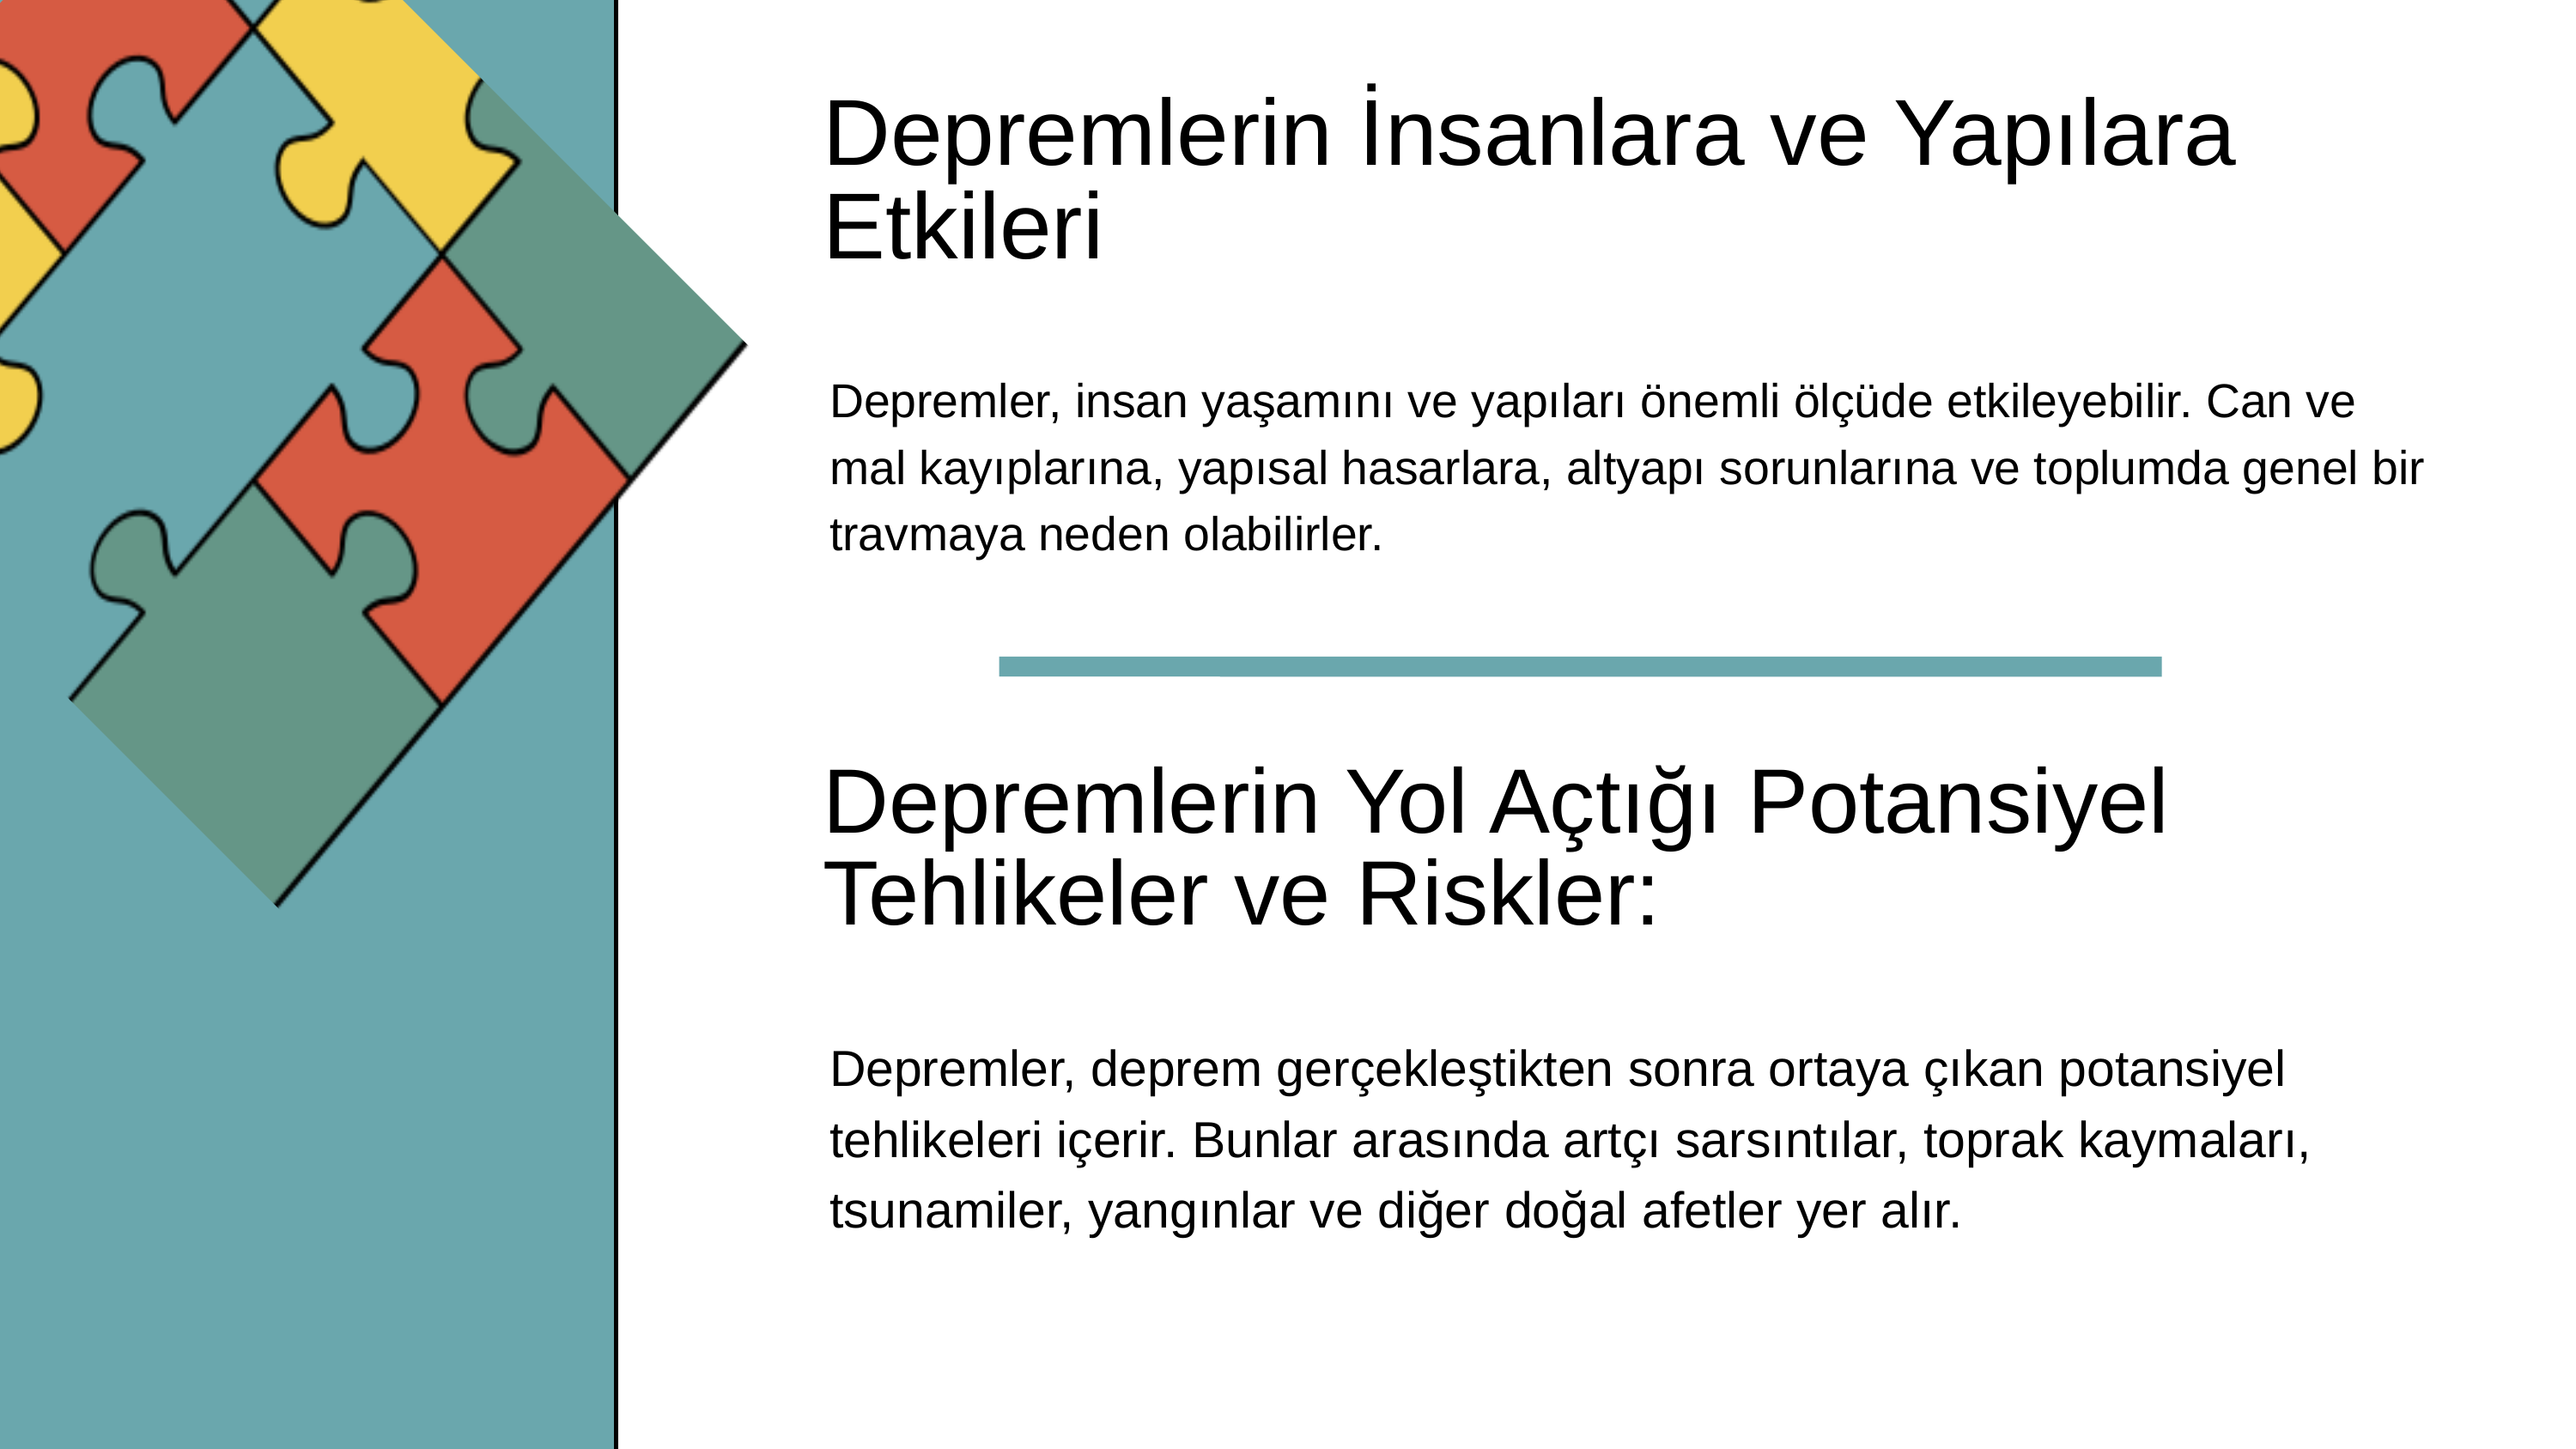

Depremlerin İnsanlara ve Yapılara Etkileri
Depremler, insan yaşamını ve yapıları önemli ölçüde etkileyebilir. Can ve mal kayıplarına, yapısal hasarlara, altyapı sorunlarına ve toplumda genel bir travmaya neden olabilirler.

Depremlerin Yol Açtığı Potansiyel Tehlikeler ve Riskler:
Depremler, deprem gerçekleştikten sonra ortaya çıkan potansiyel tehlikeleri içerir. Bunlar arasında artçı sarsıntılar, toprak kaymaları, tsunamiler, yangınlar ve diğer doğal afetler yer alır.